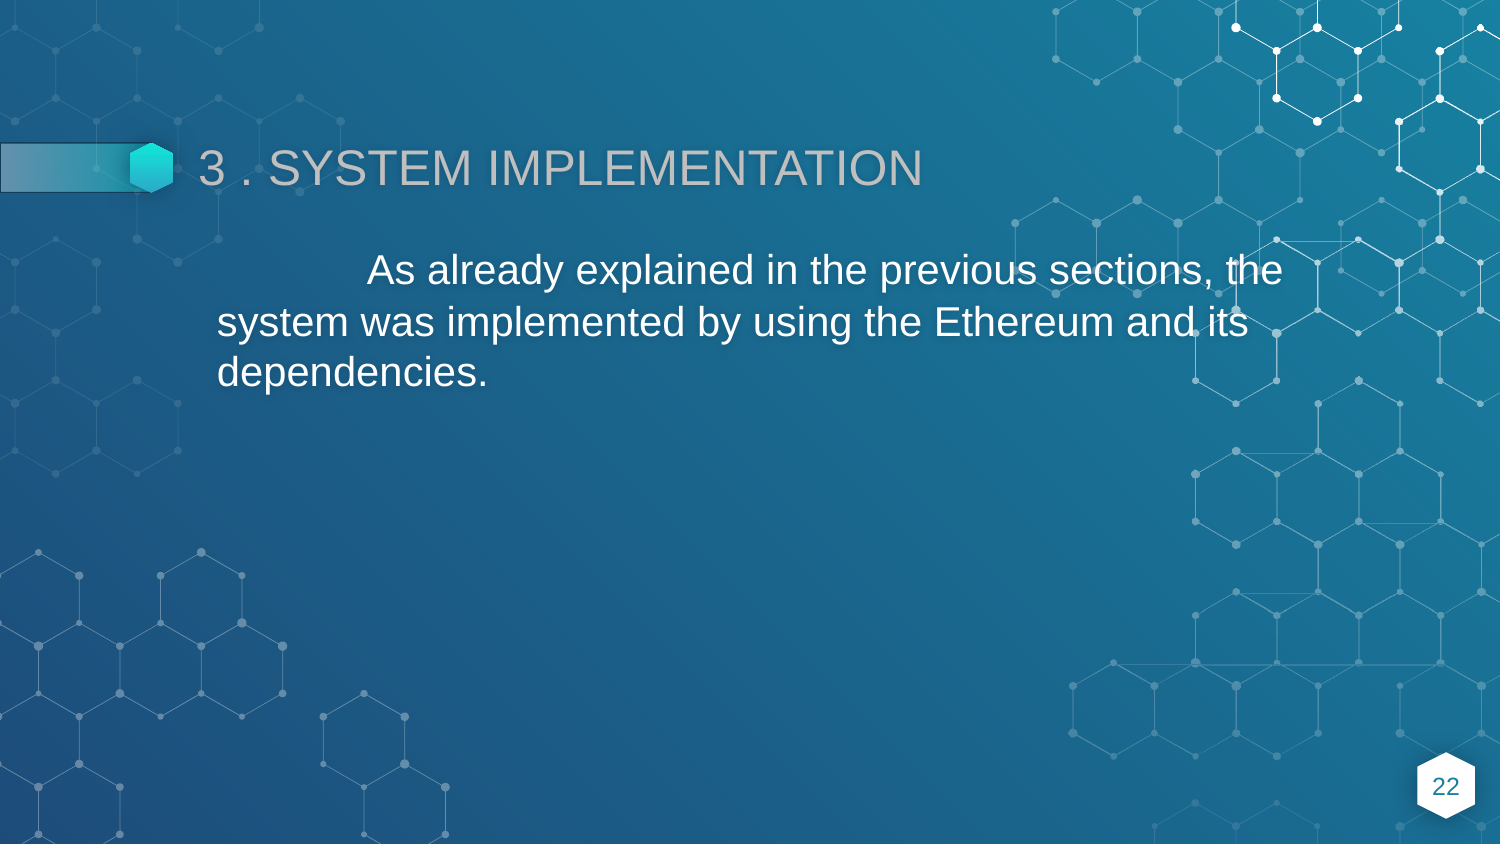

# 3 . SYSTEM IMPLEMENTATION
	As already explained in the previous sections, the system was implemented by using the Ethereum and its dependencies.
22